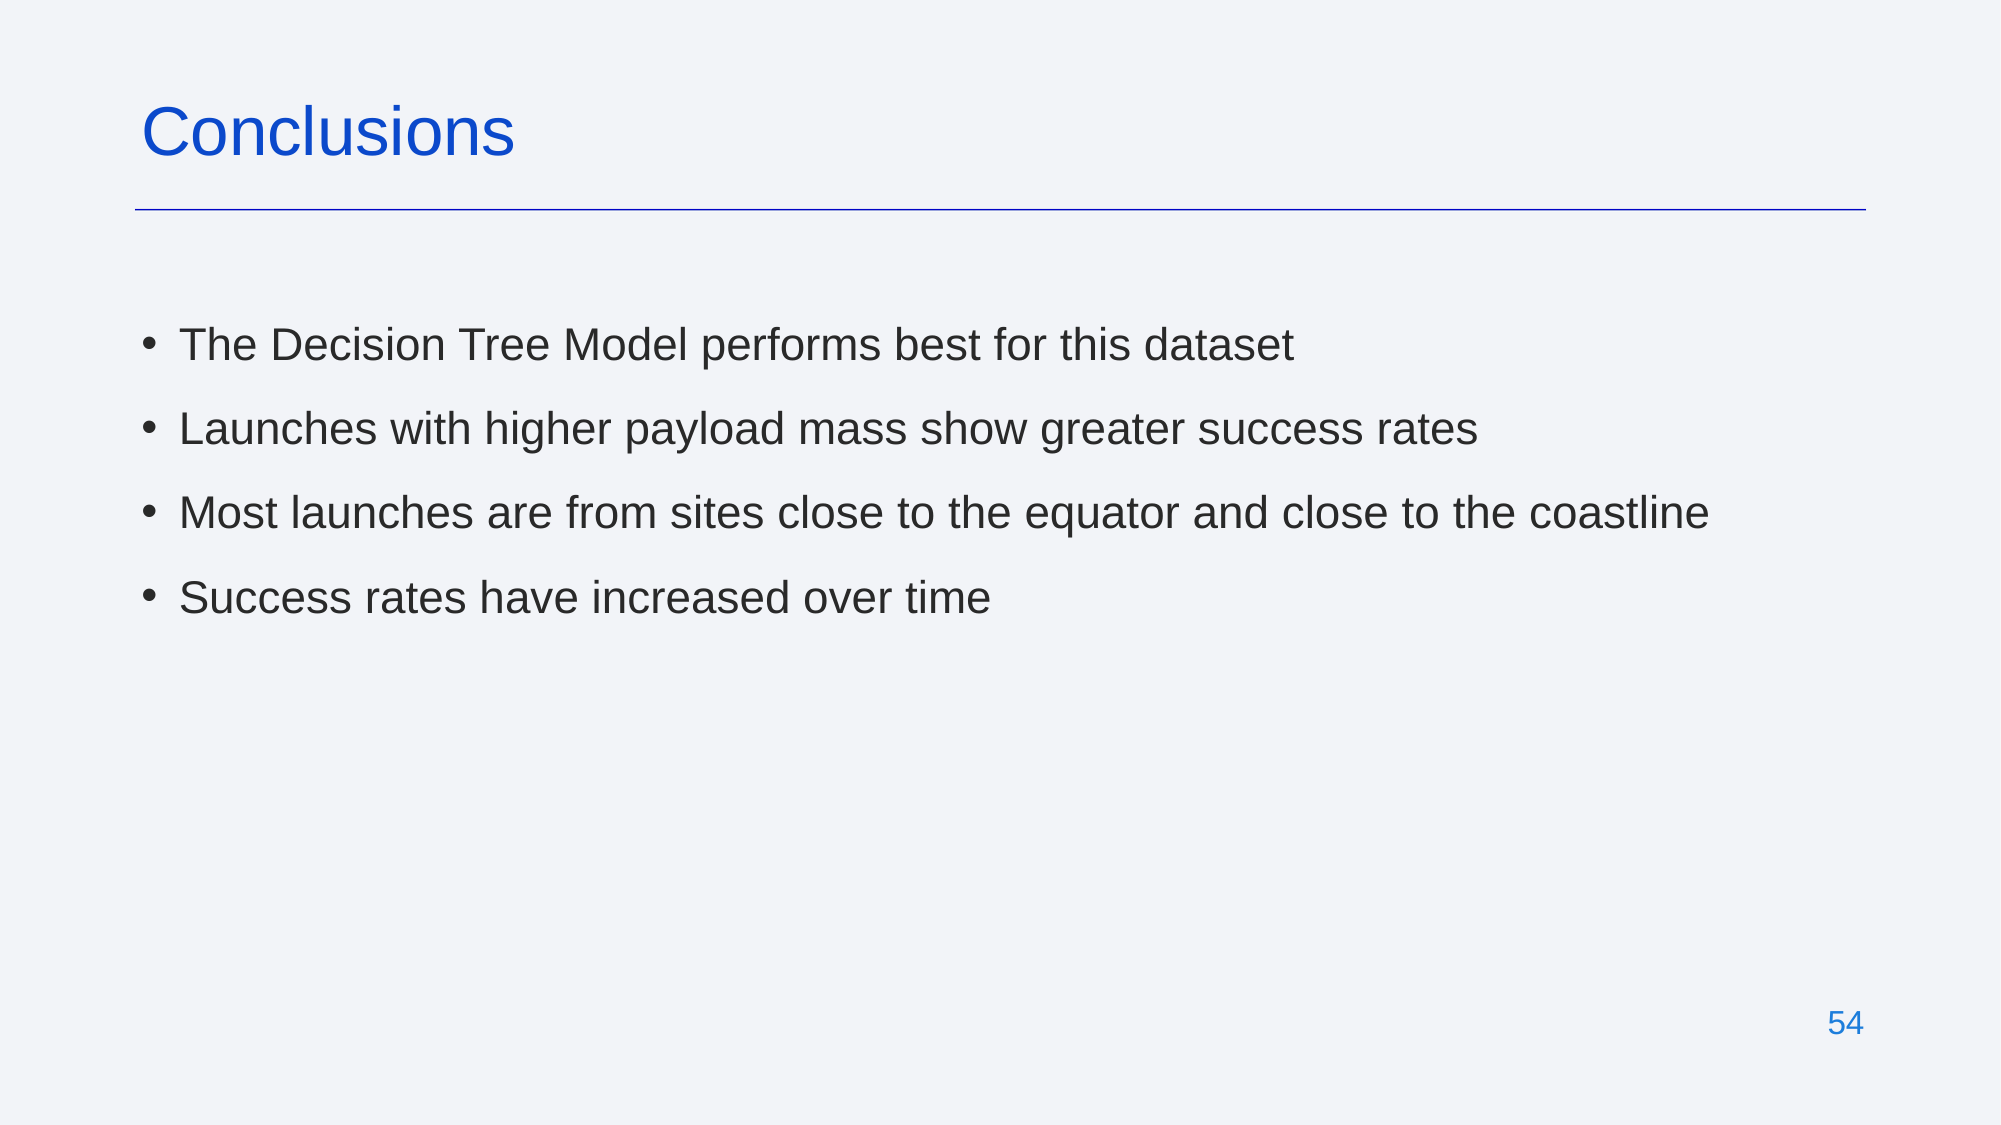

Conclusions
The Decision Tree Model performs best for this dataset
Launches with higher payload mass show greater success rates
Most launches are from sites close to the equator and close to the coastline
Success rates have increased over time
54